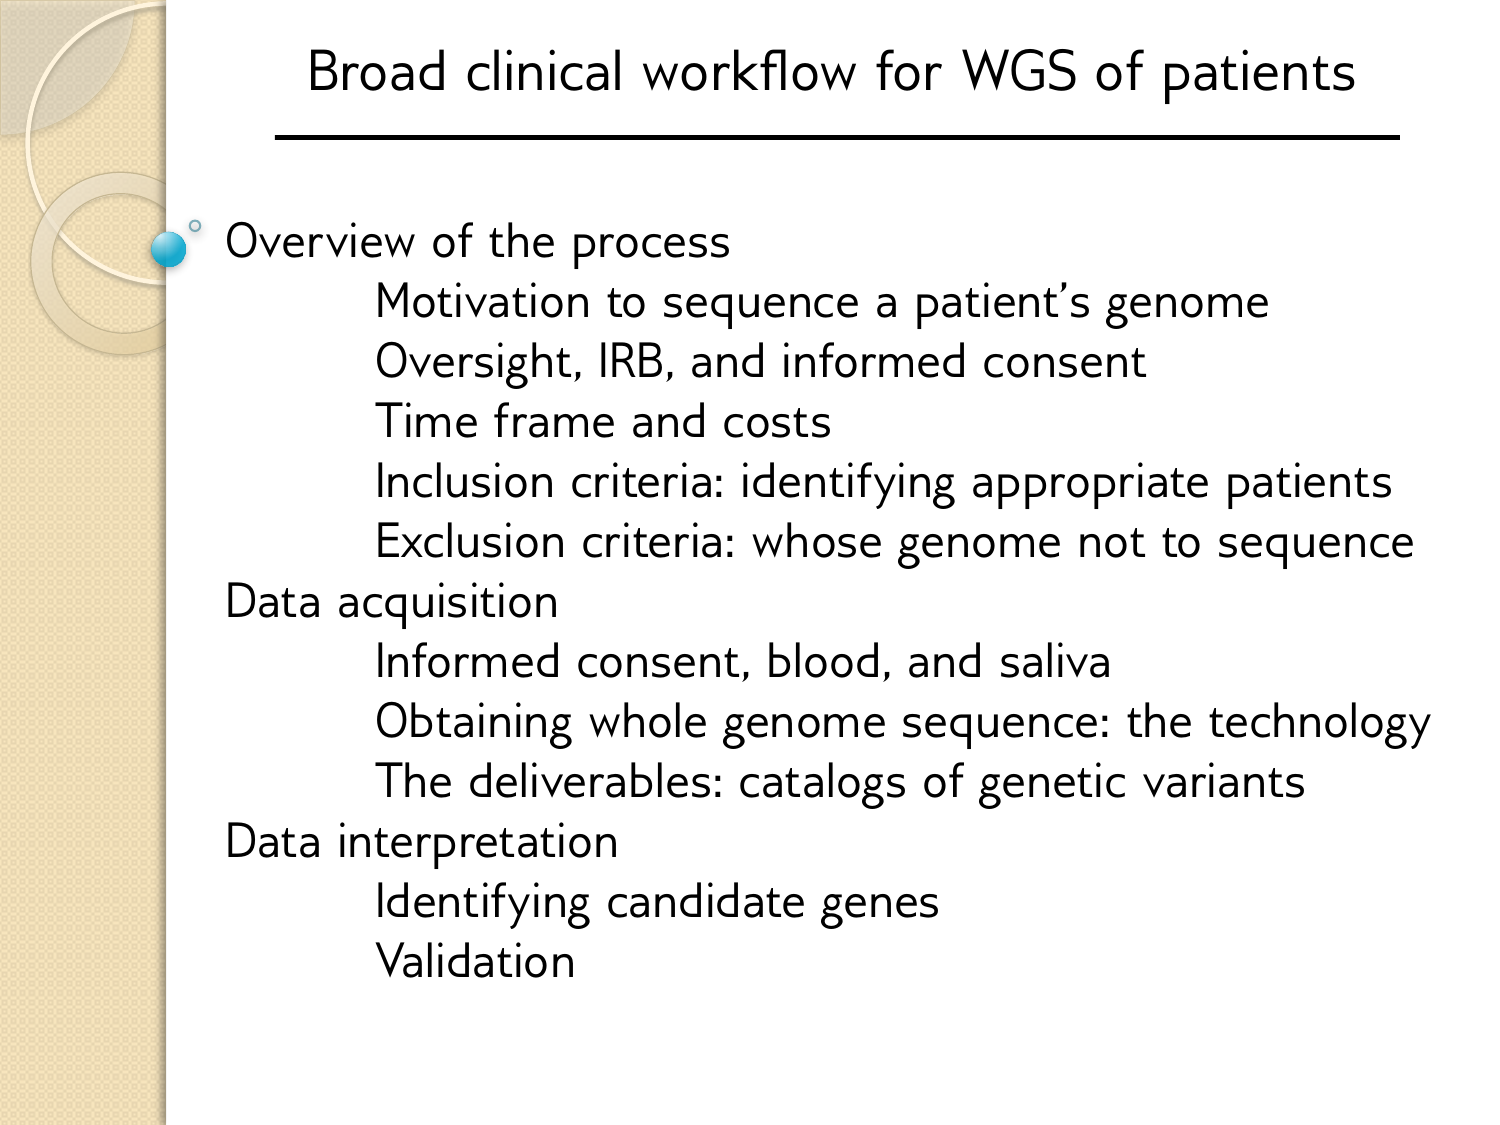

Broad clinical workflow for WGS of patients

Overview of the process
	Motivation to sequence a patient’s genome
	Oversight, IRB, and informed consent
	Time frame and costs
	Inclusion criteria: identifying appropriate patients
	Exclusion criteria: whose genome not to sequence
Data acquisition
	Informed consent, blood, and saliva
	Obtaining whole genome sequence: the technology
	The deliverables: catalogs of genetic variants
Data interpretation
	Identifying candidate genes
	Validation